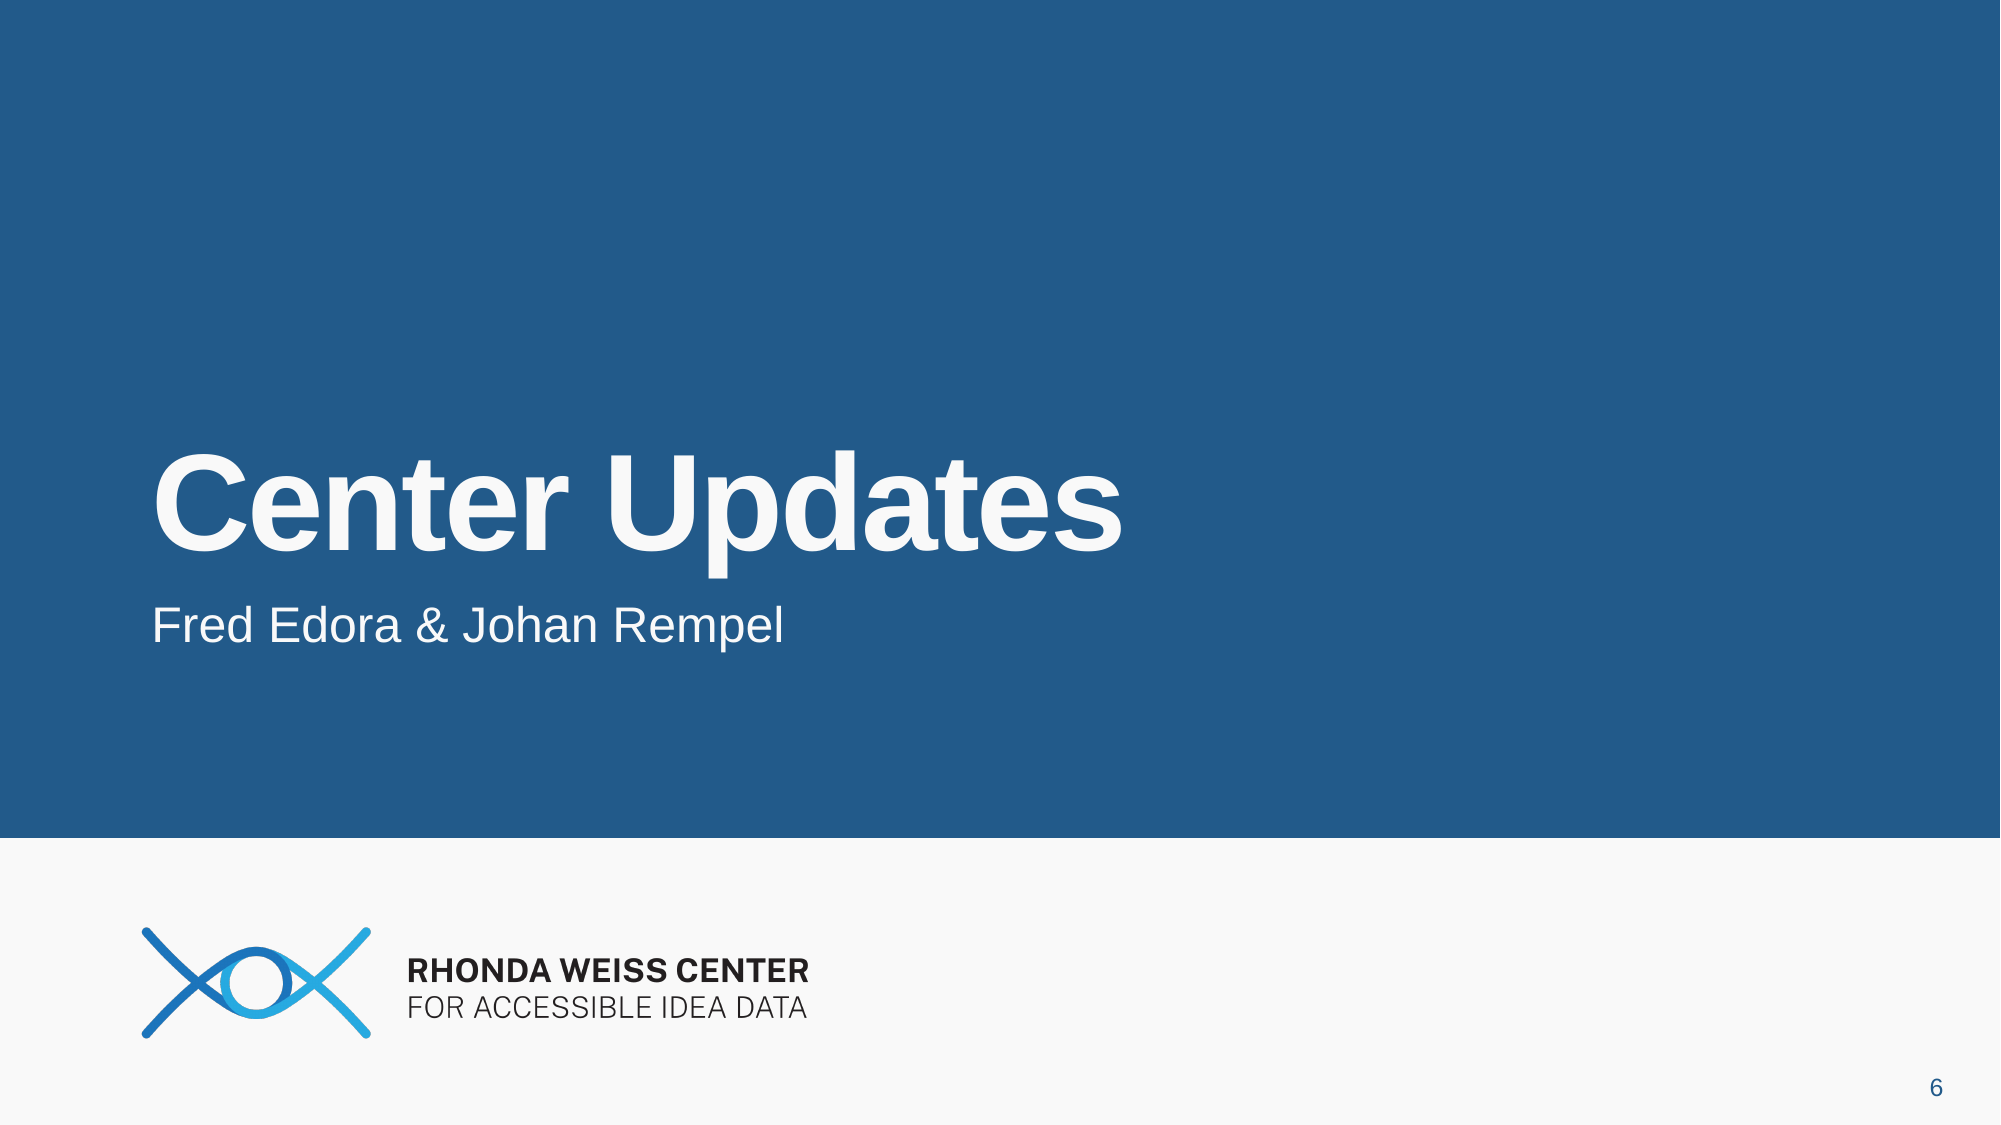

# Center Updates
Fred Edora & Johan Rempel